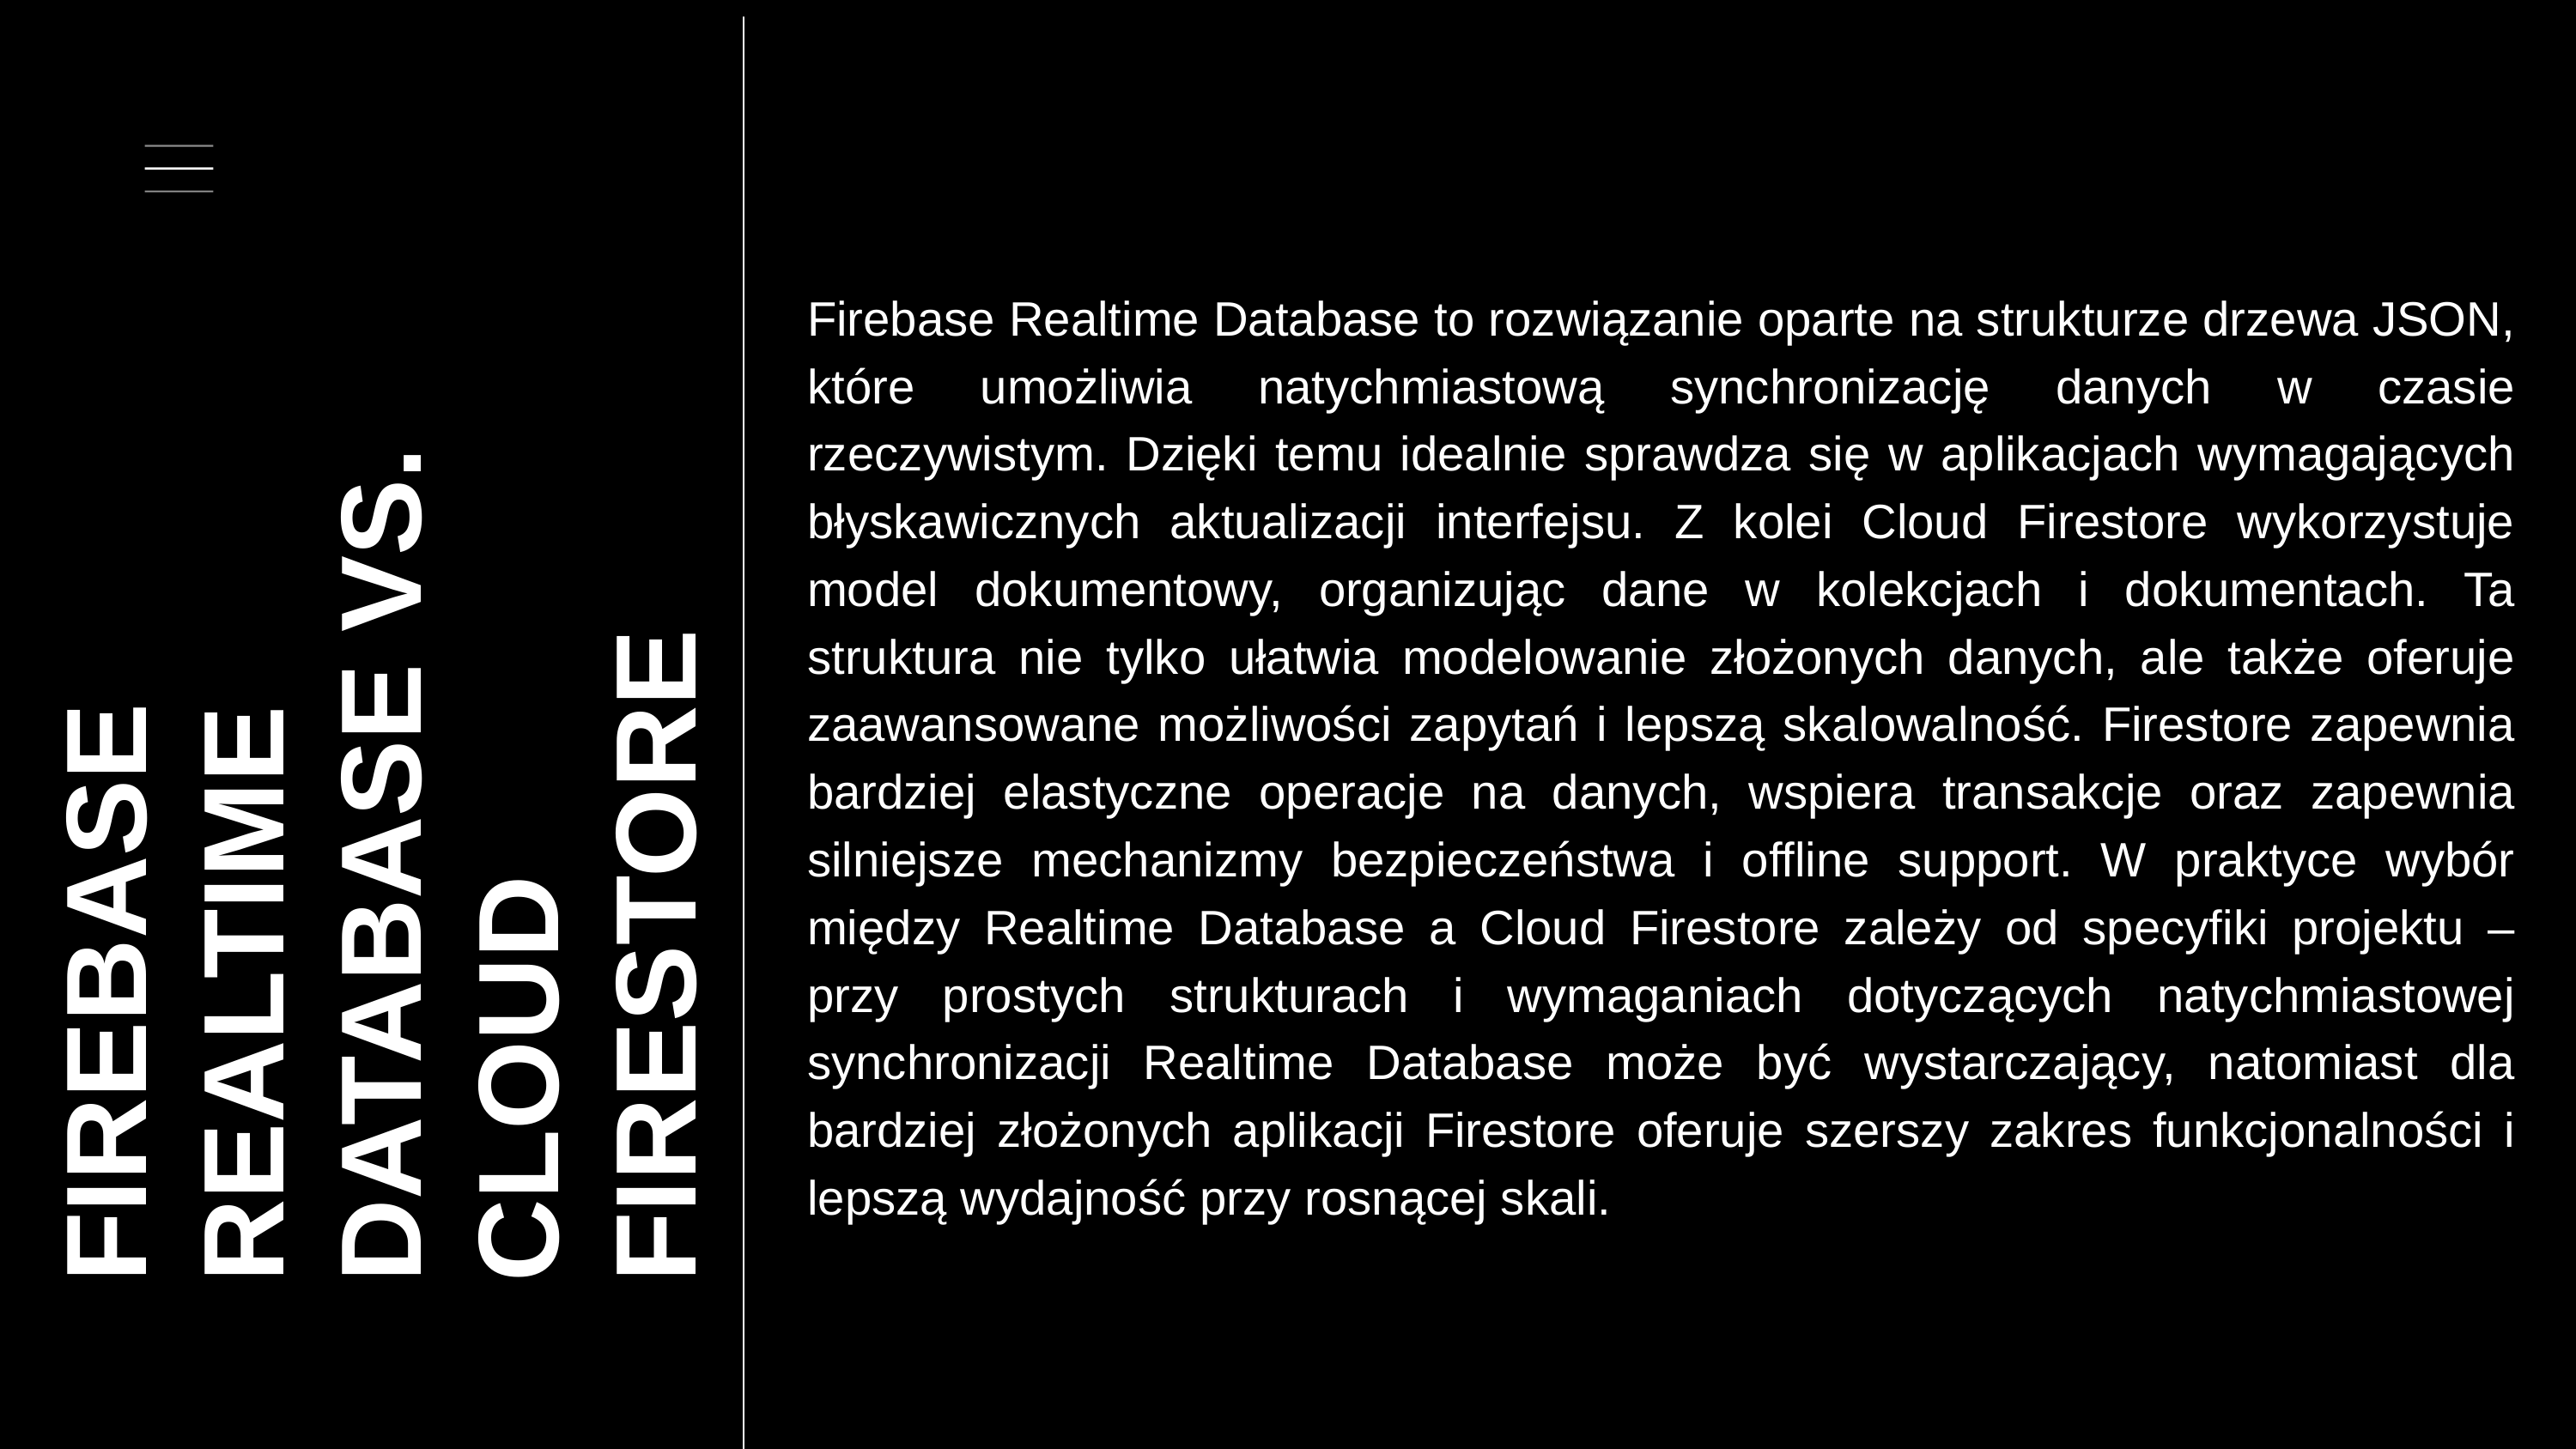

Firebase Realtime Database to rozwiązanie oparte na strukturze drzewa JSON, które umożliwia natychmiastową synchronizację danych w czasie rzeczywistym. Dzięki temu idealnie sprawdza się w aplikacjach wymagających błyskawicznych aktualizacji interfejsu. Z kolei Cloud Firestore wykorzystuje model dokumentowy, organizując dane w kolekcjach i dokumentach. Ta struktura nie tylko ułatwia modelowanie złożonych danych, ale także oferuje zaawansowane możliwości zapytań i lepszą skalowalność. Firestore zapewnia bardziej elastyczne operacje na danych, wspiera transakcje oraz zapewnia silniejsze mechanizmy bezpieczeństwa i offline support. W praktyce wybór między Realtime Database a Cloud Firestore zależy od specyfiki projektu – przy prostych strukturach i wymaganiach dotyczących natychmiastowej synchronizacji Realtime Database może być wystarczający, natomiast dla bardziej złożonych aplikacji Firestore oferuje szerszy zakres funkcjonalności i lepszą wydajność przy rosnącej skali.
FIREBASE REALTIME DATABASE VS. CLOUD FIRESTORE